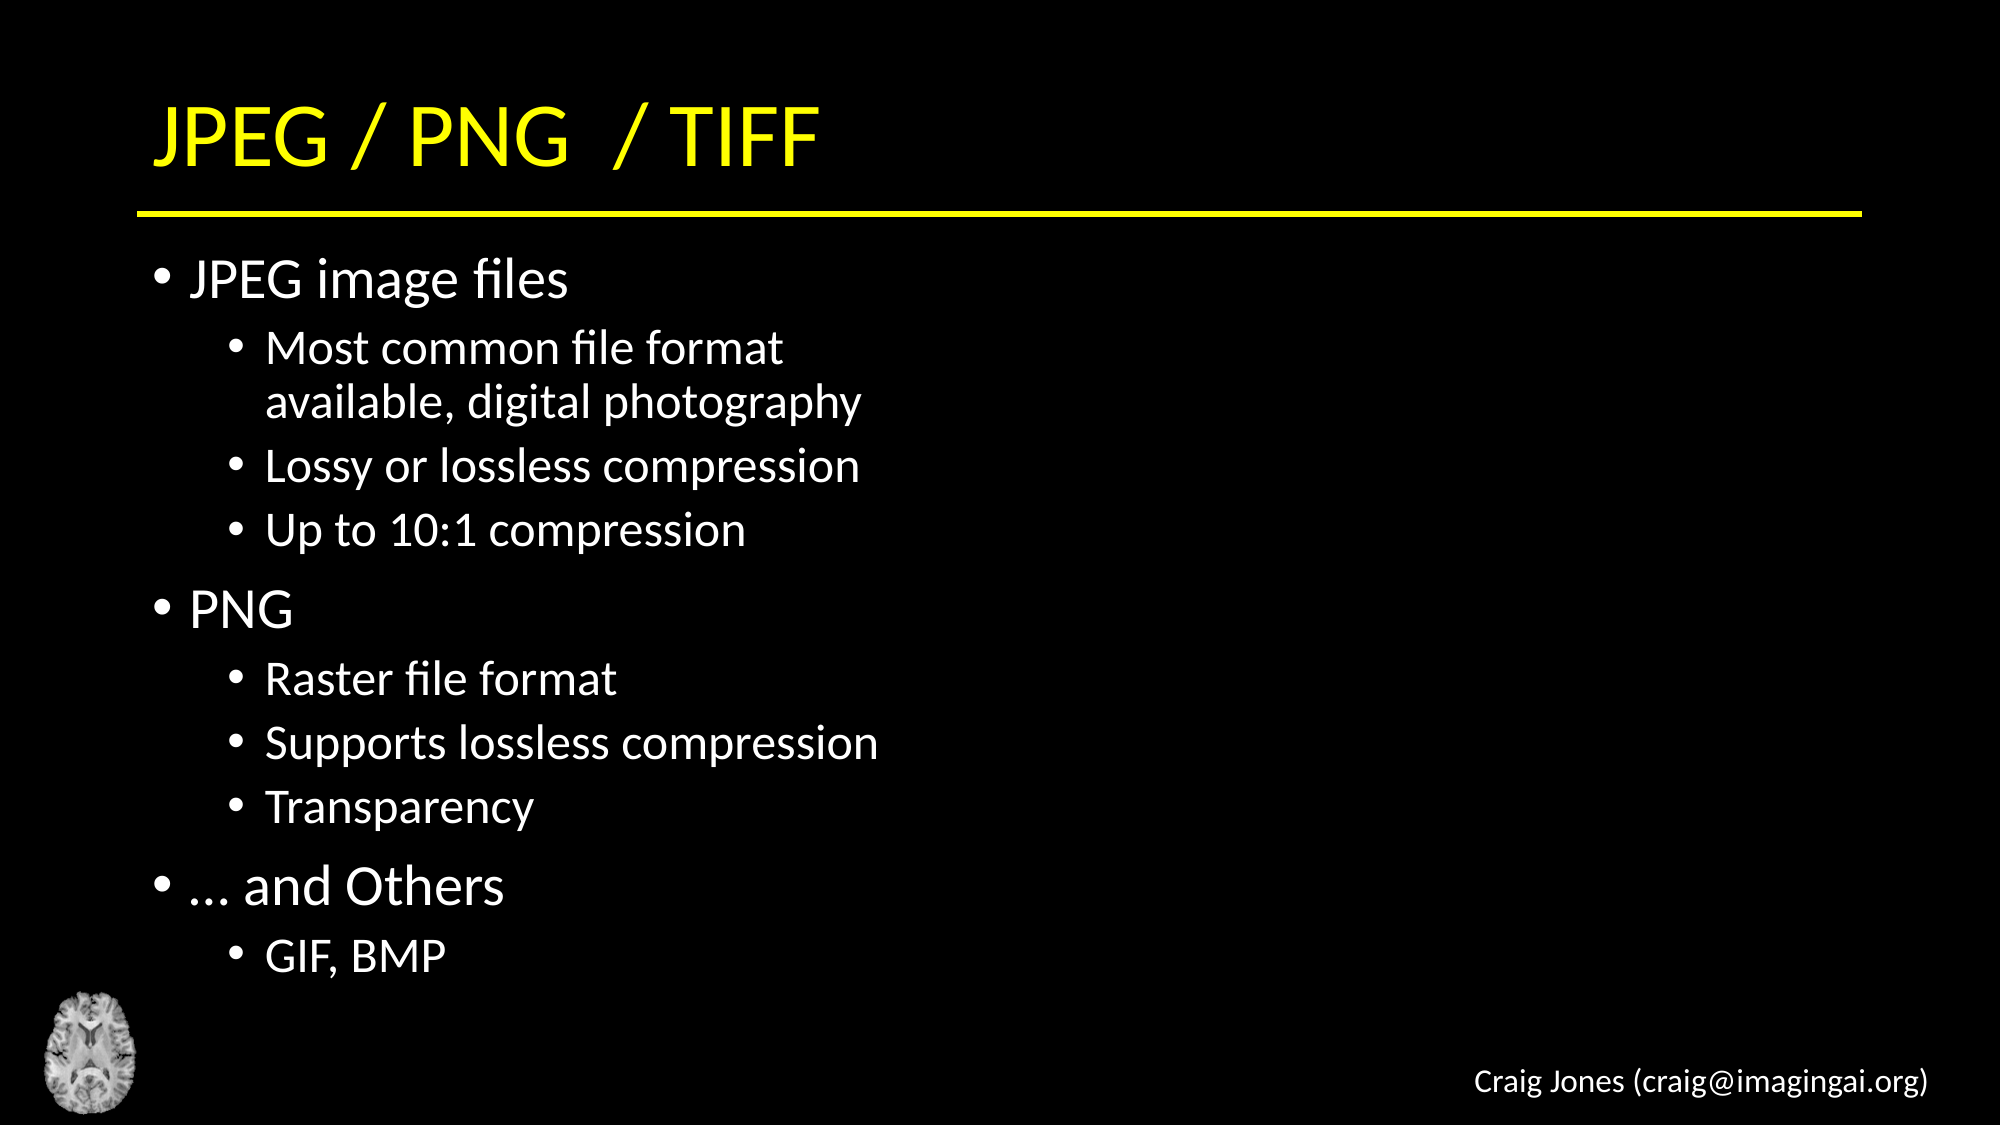

# JPEG / PNG  / TIFF
JPEG image files
Most common file format available, digital photography
Lossy or lossless compression
Up to 10:1 compression
PNG
Raster file format
Supports lossless compression
Transparency
… and Others
GIF, BMP